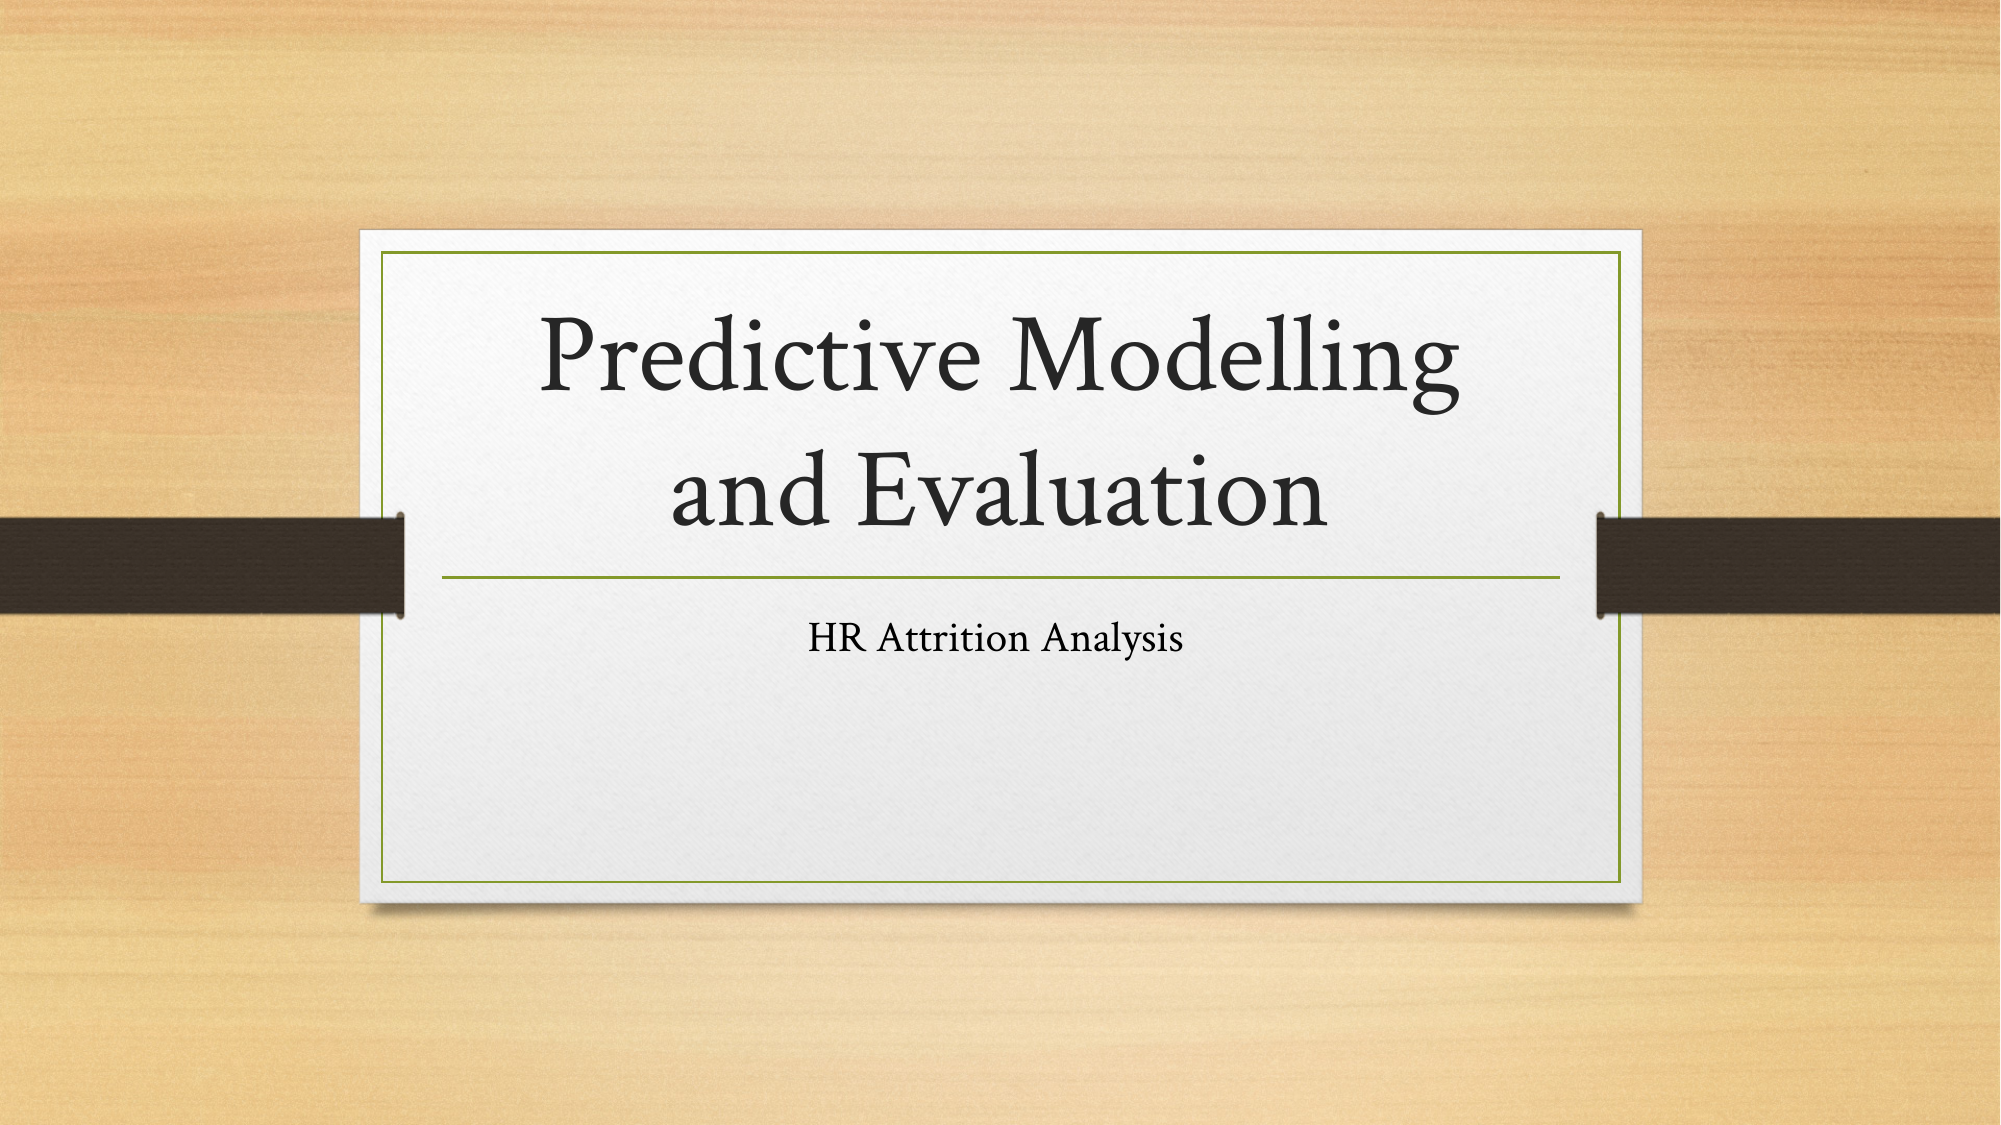

# Predictive Modelling and Evaluation
HR Attrition Analysis